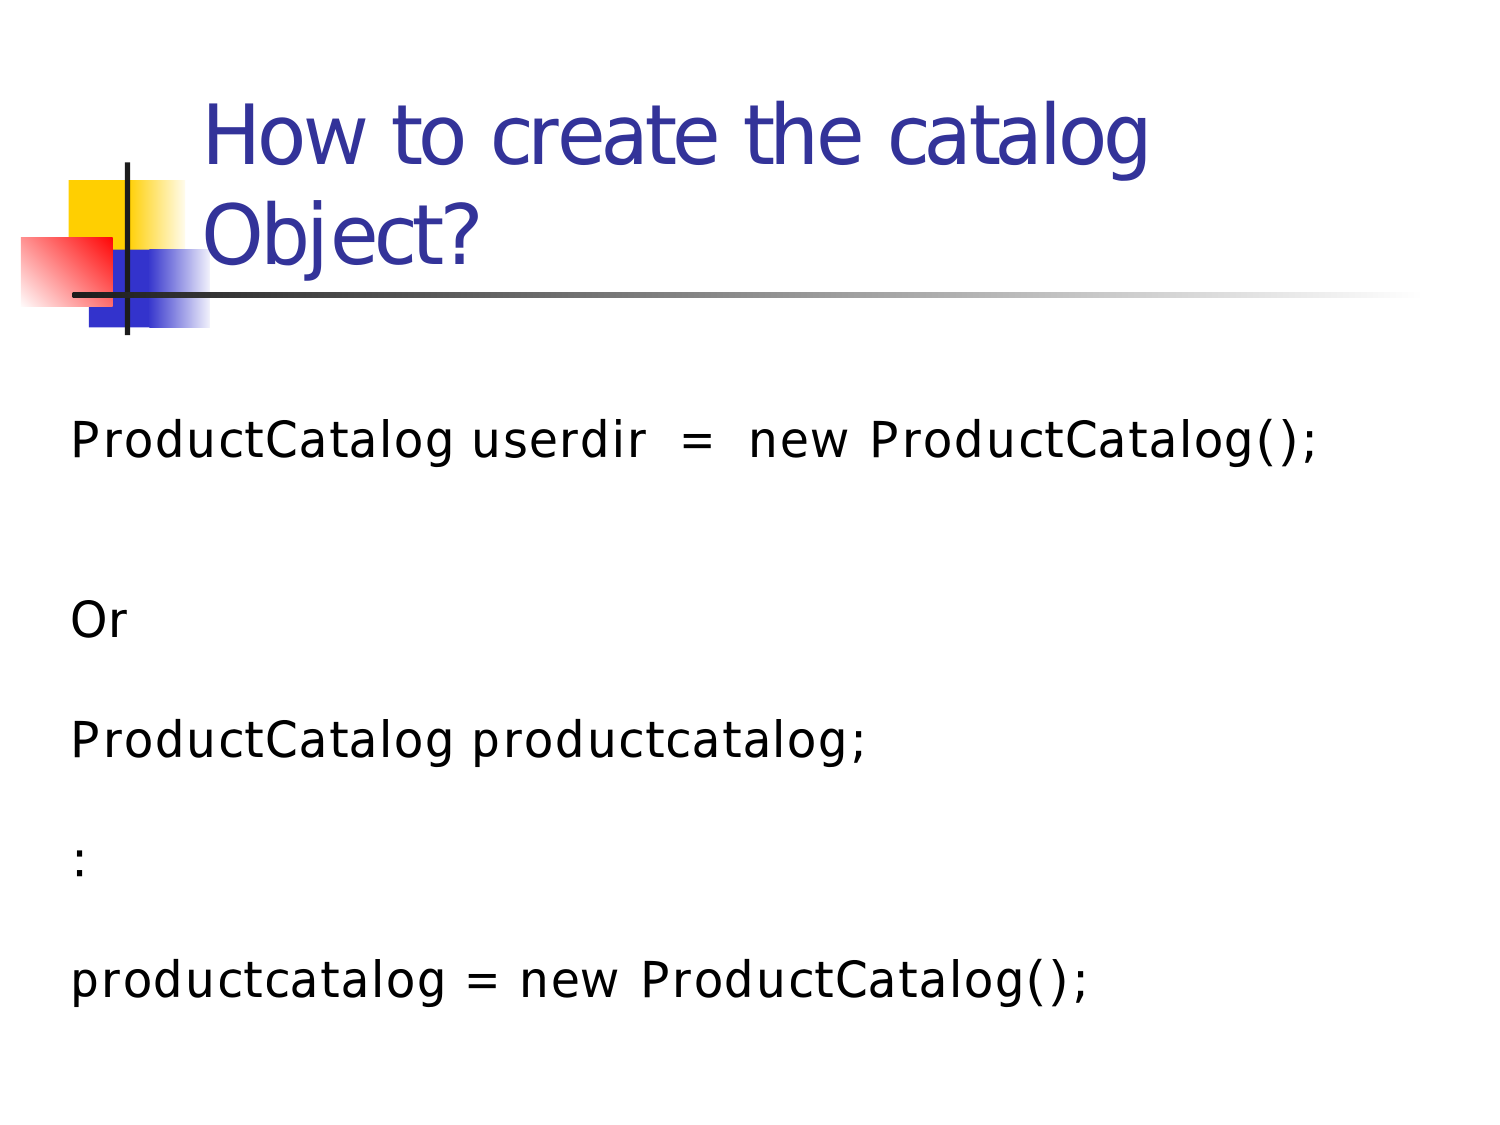

# How to create the catalog Object?
ProductCatalog userdir  =  new ProductCatalog();

Or

ProductCatalog productcatalog;

:

productcatalog = new ProductCatalog();